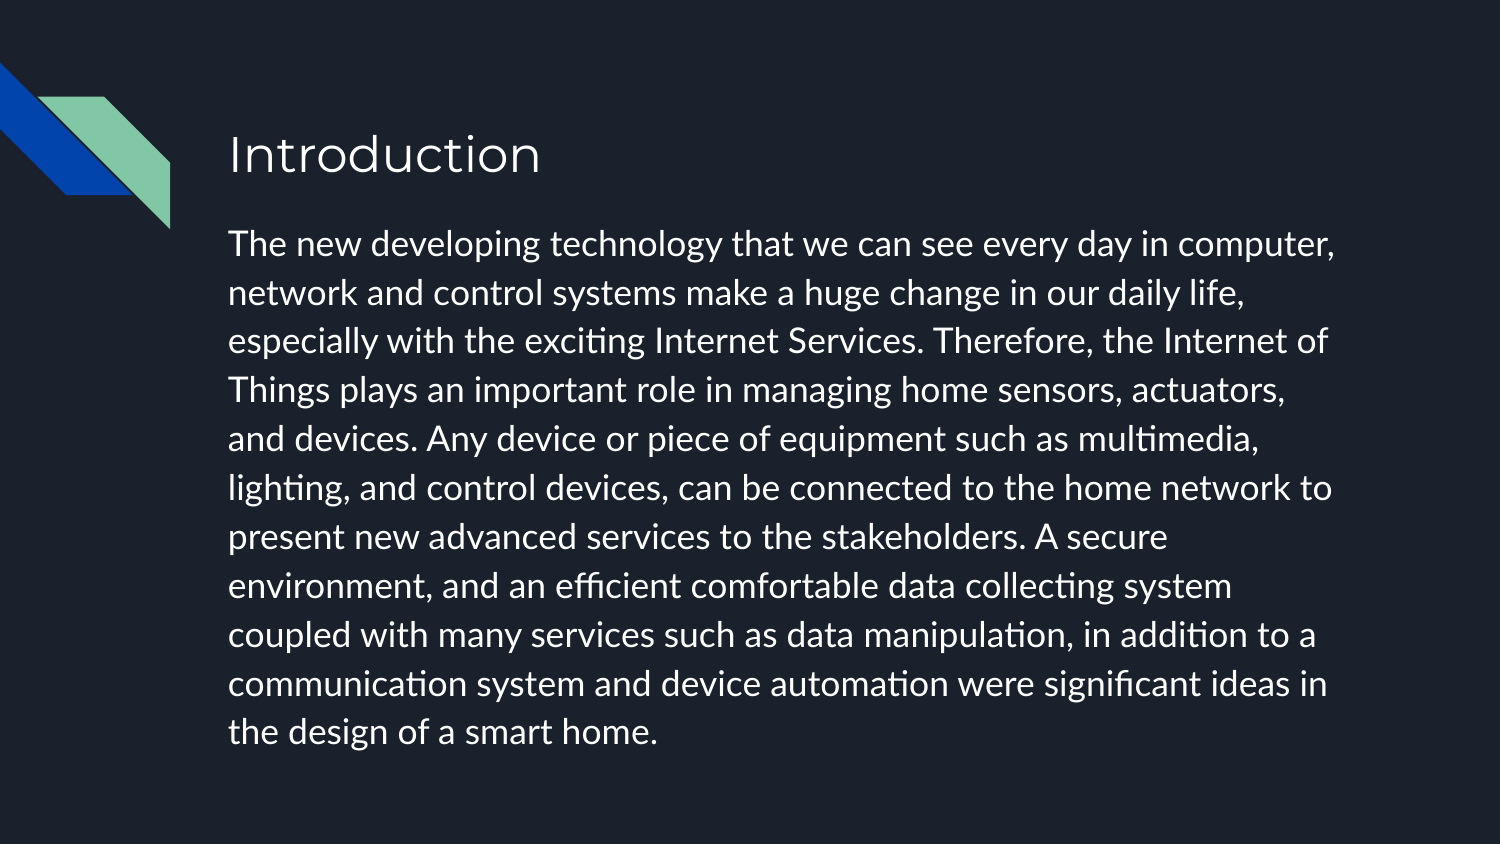

# Introduction
The new developing technology that we can see every day in computer, network and control systems make a huge change in our daily life, especially with the exciting Internet Services. Therefore, the Internet of Things plays an important role in managing home sensors, actuators, and devices. Any device or piece of equipment such as multimedia, lighting, and control devices, can be connected to the home network to present new advanced services to the stakeholders. A secure environment, and an efficient comfortable data collecting system coupled with many services such as data manipulation, in addition to a communication system and device automation were significant ideas in the design of a smart home.